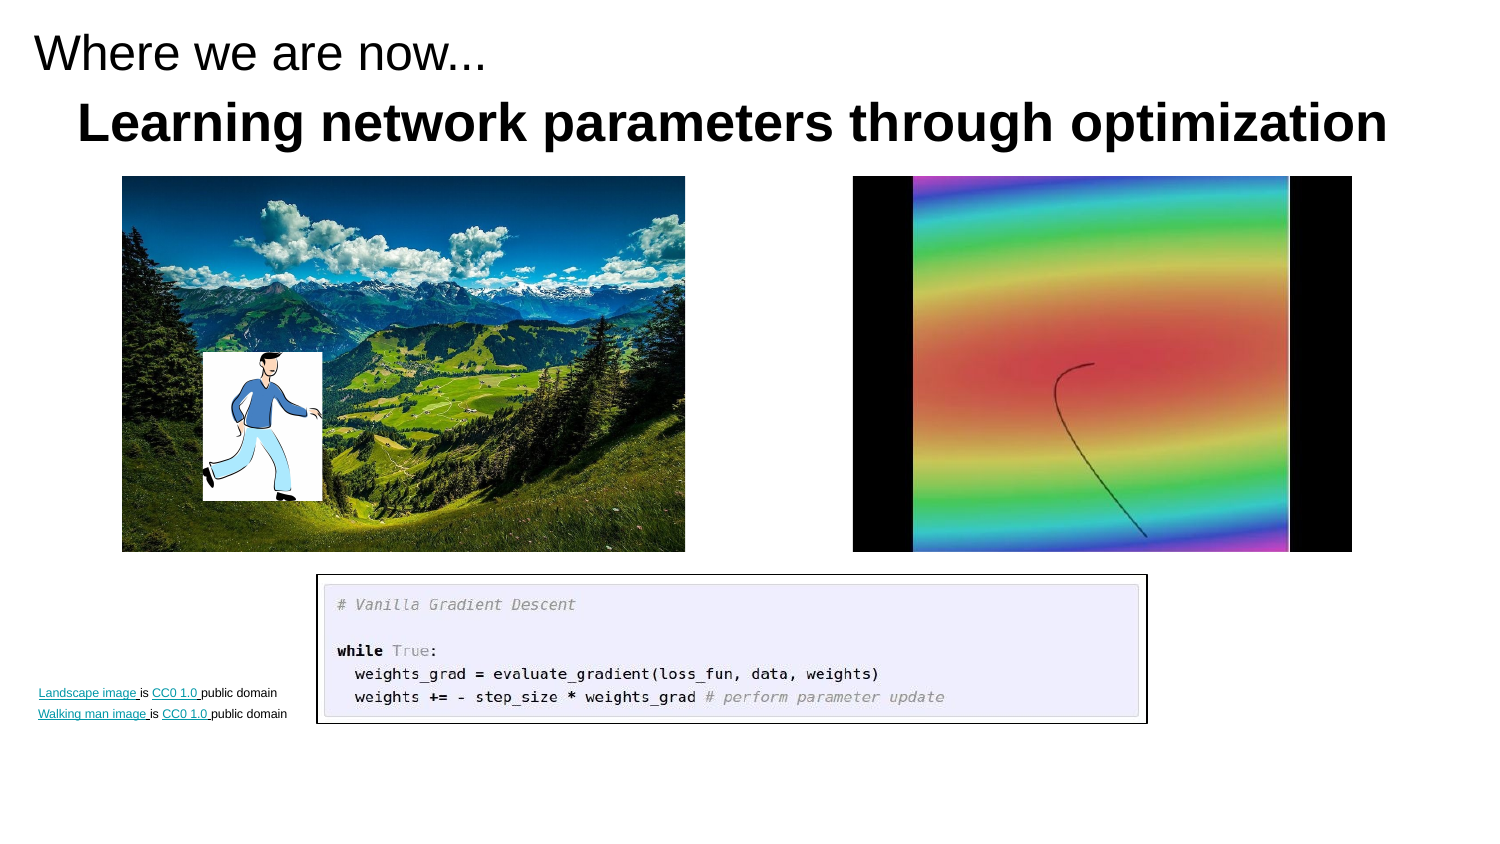

# Where we are now...
Learning network parameters through optimization

Landscape image is CC0 1.0 public domain  Walking man image is CC0 1.0 public domain
Lecture 6 -
Lecture 6 - 8
3/24/2021
8